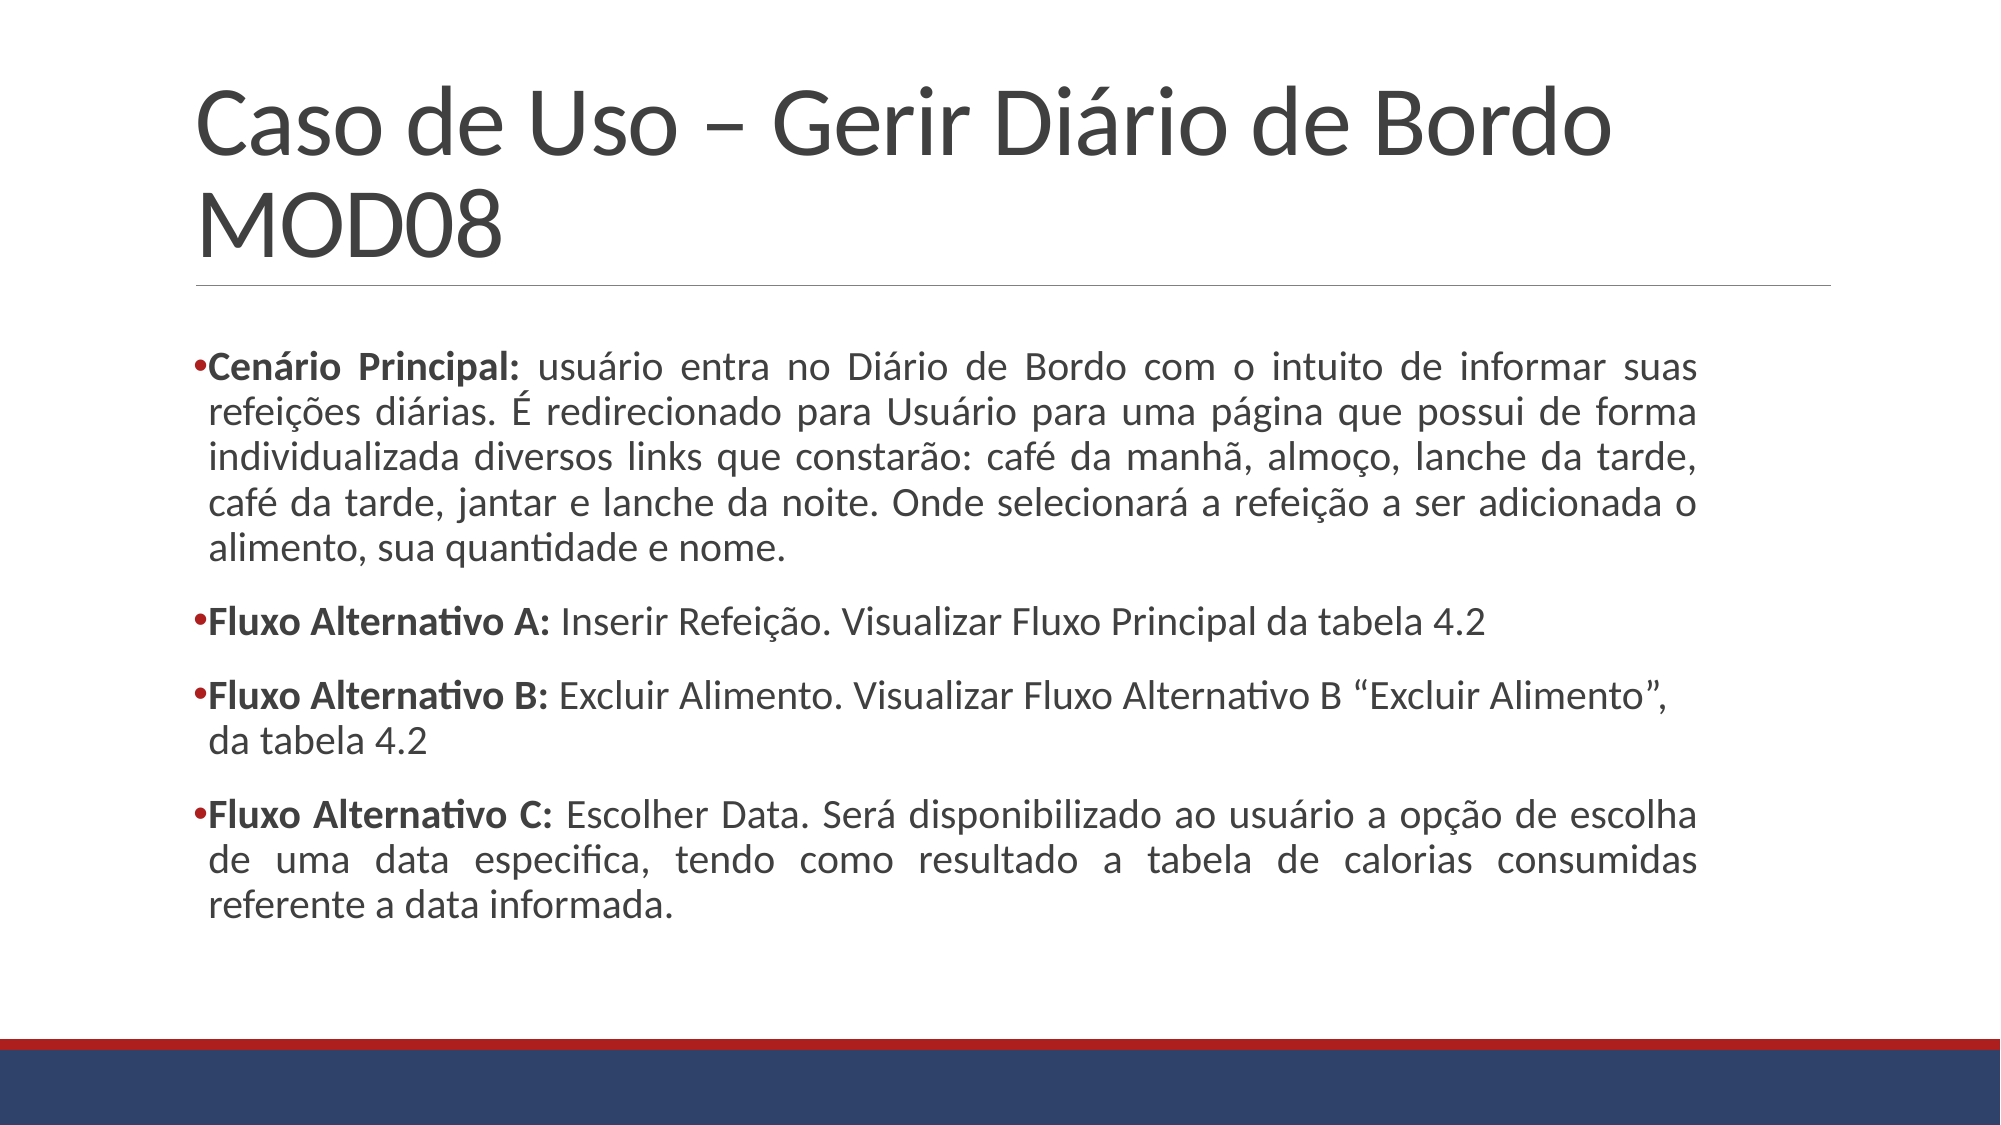

# Caso de Uso – Gerir Diário de Bordo MOD08
Cenário Principal: usuário entra no Diário de Bordo com o intuito de informar suas refeições diárias. É redirecionado para Usuário para uma página que possui de forma individualizada diversos links que constarão: café da manhã, almoço, lanche da tarde, café da tarde, jantar e lanche da noite. Onde selecionará a refeição a ser adicionada o alimento, sua quantidade e nome.
Fluxo Alternativo A: Inserir Refeição. Visualizar Fluxo Principal da tabela 4.2
Fluxo Alternativo B: Excluir Alimento. Visualizar Fluxo Alternativo B “Excluir Alimento”, da tabela 4.2
Fluxo Alternativo C: Escolher Data. Será disponibilizado ao usuário a opção de escolha de uma data especifica, tendo como resultado a tabela de calorias consumidas referente a data informada.